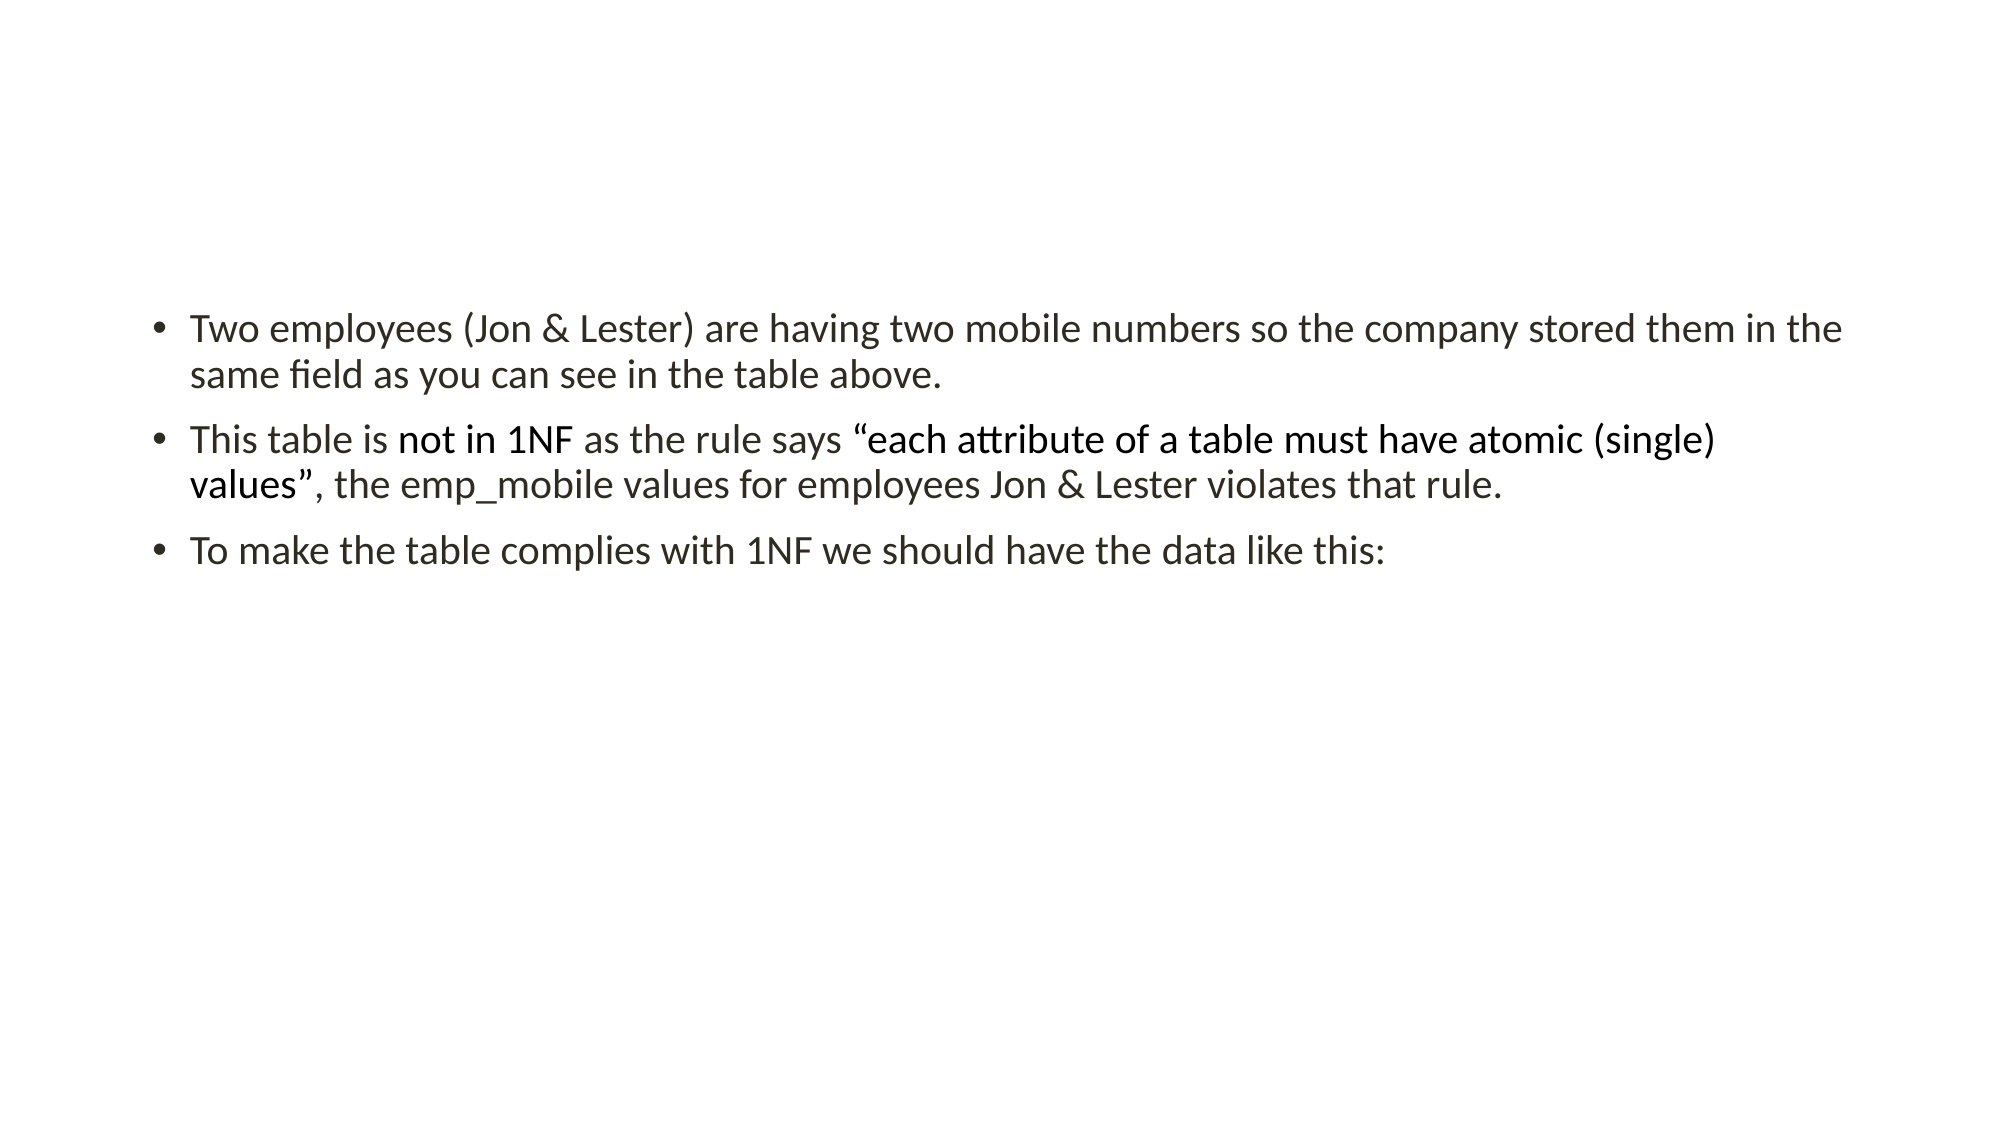

#
Two employees (Jon & Lester) are having two mobile numbers so the company stored them in the same field as you can see in the table above.
This table is not in 1NF as the rule says “each attribute of a table must have atomic (single) values”, the emp_mobile values for employees Jon & Lester violates that rule.
To make the table complies with 1NF we should have the data like this: